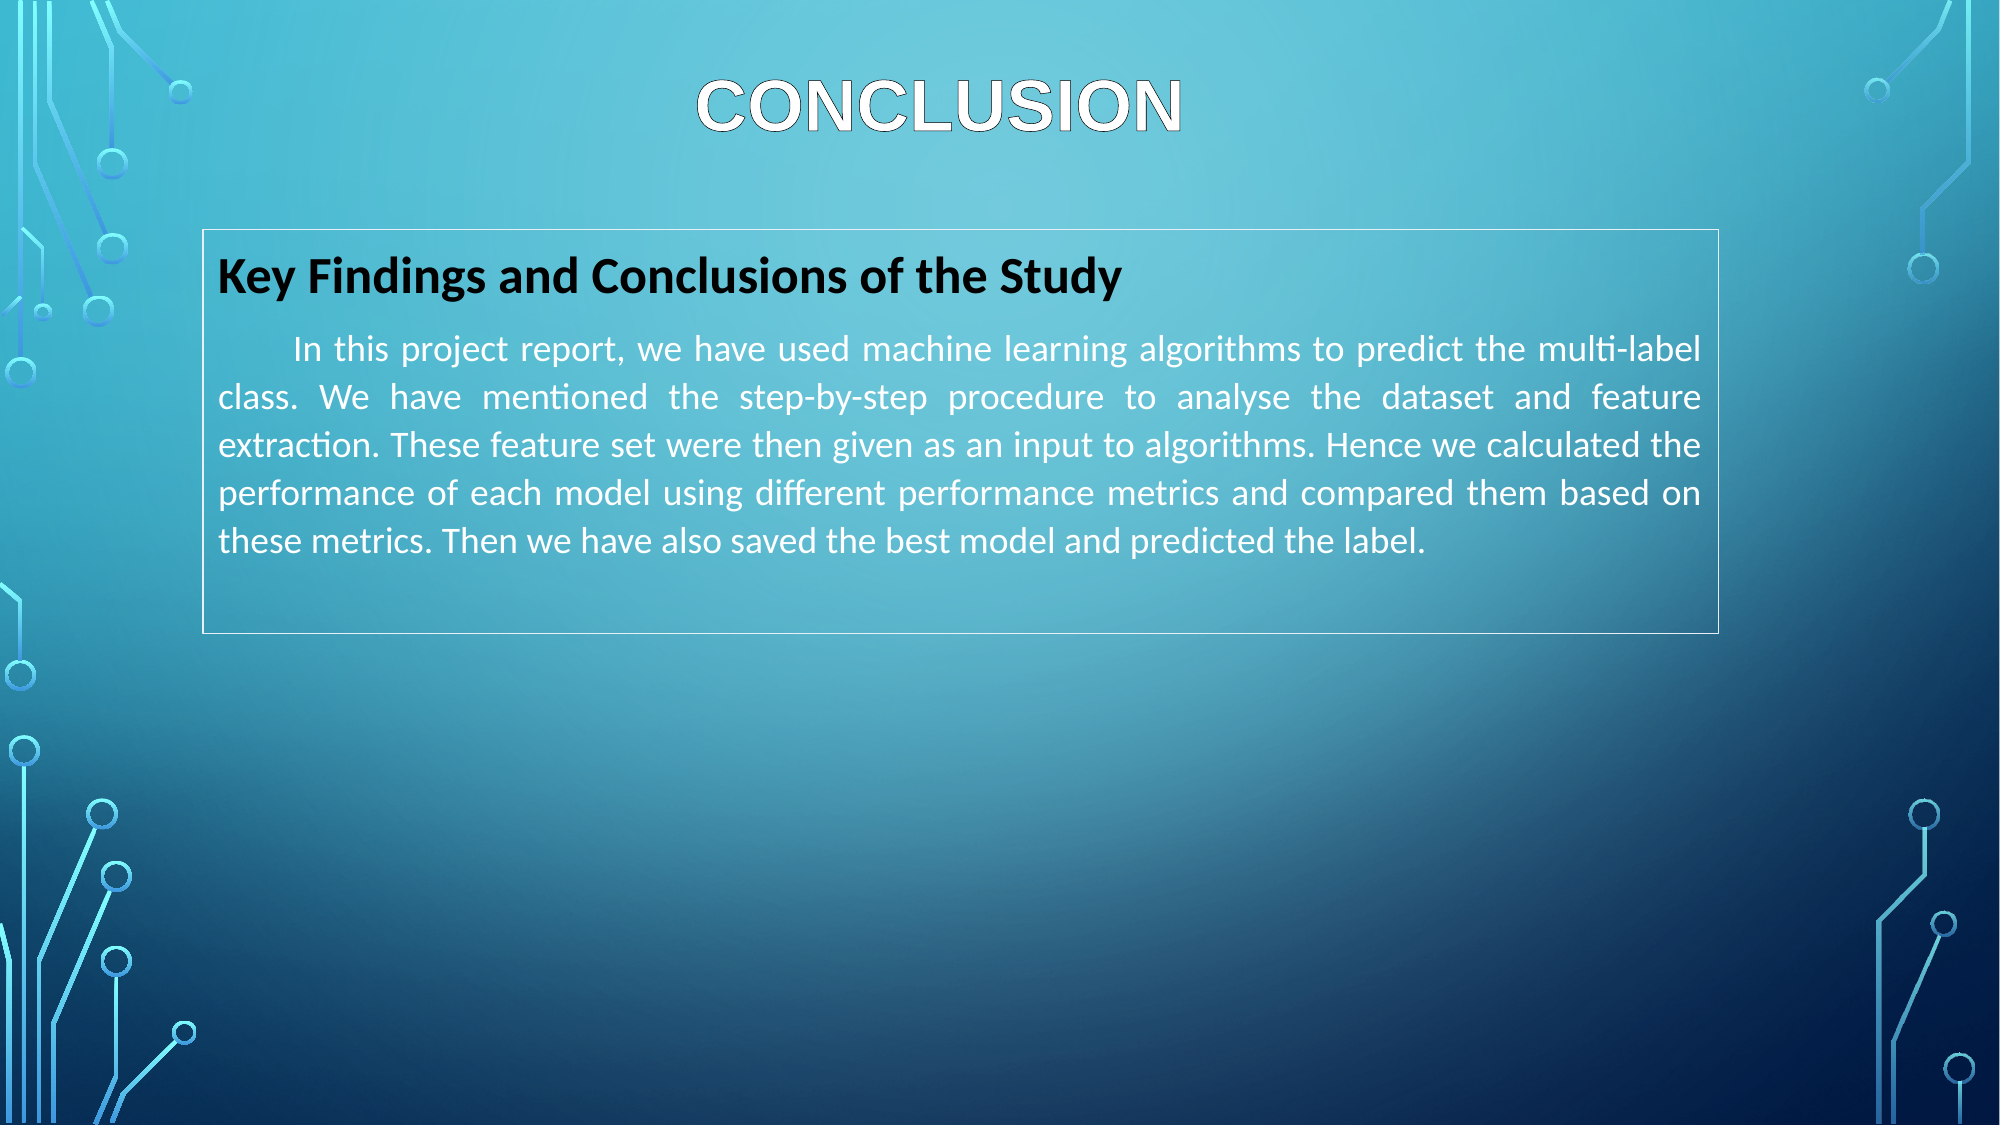

# Conclusion
Key Findings and Conclusions of the Study
In this project report, we have used machine learning algorithms to predict the multi-label class. We have mentioned the step-by-step procedure to analyse the dataset and feature extraction. These feature set were then given as an input to algorithms. Hence we calculated the performance of each model using different performance metrics and compared them based on these metrics. Then we have also saved the best model and predicted the label.